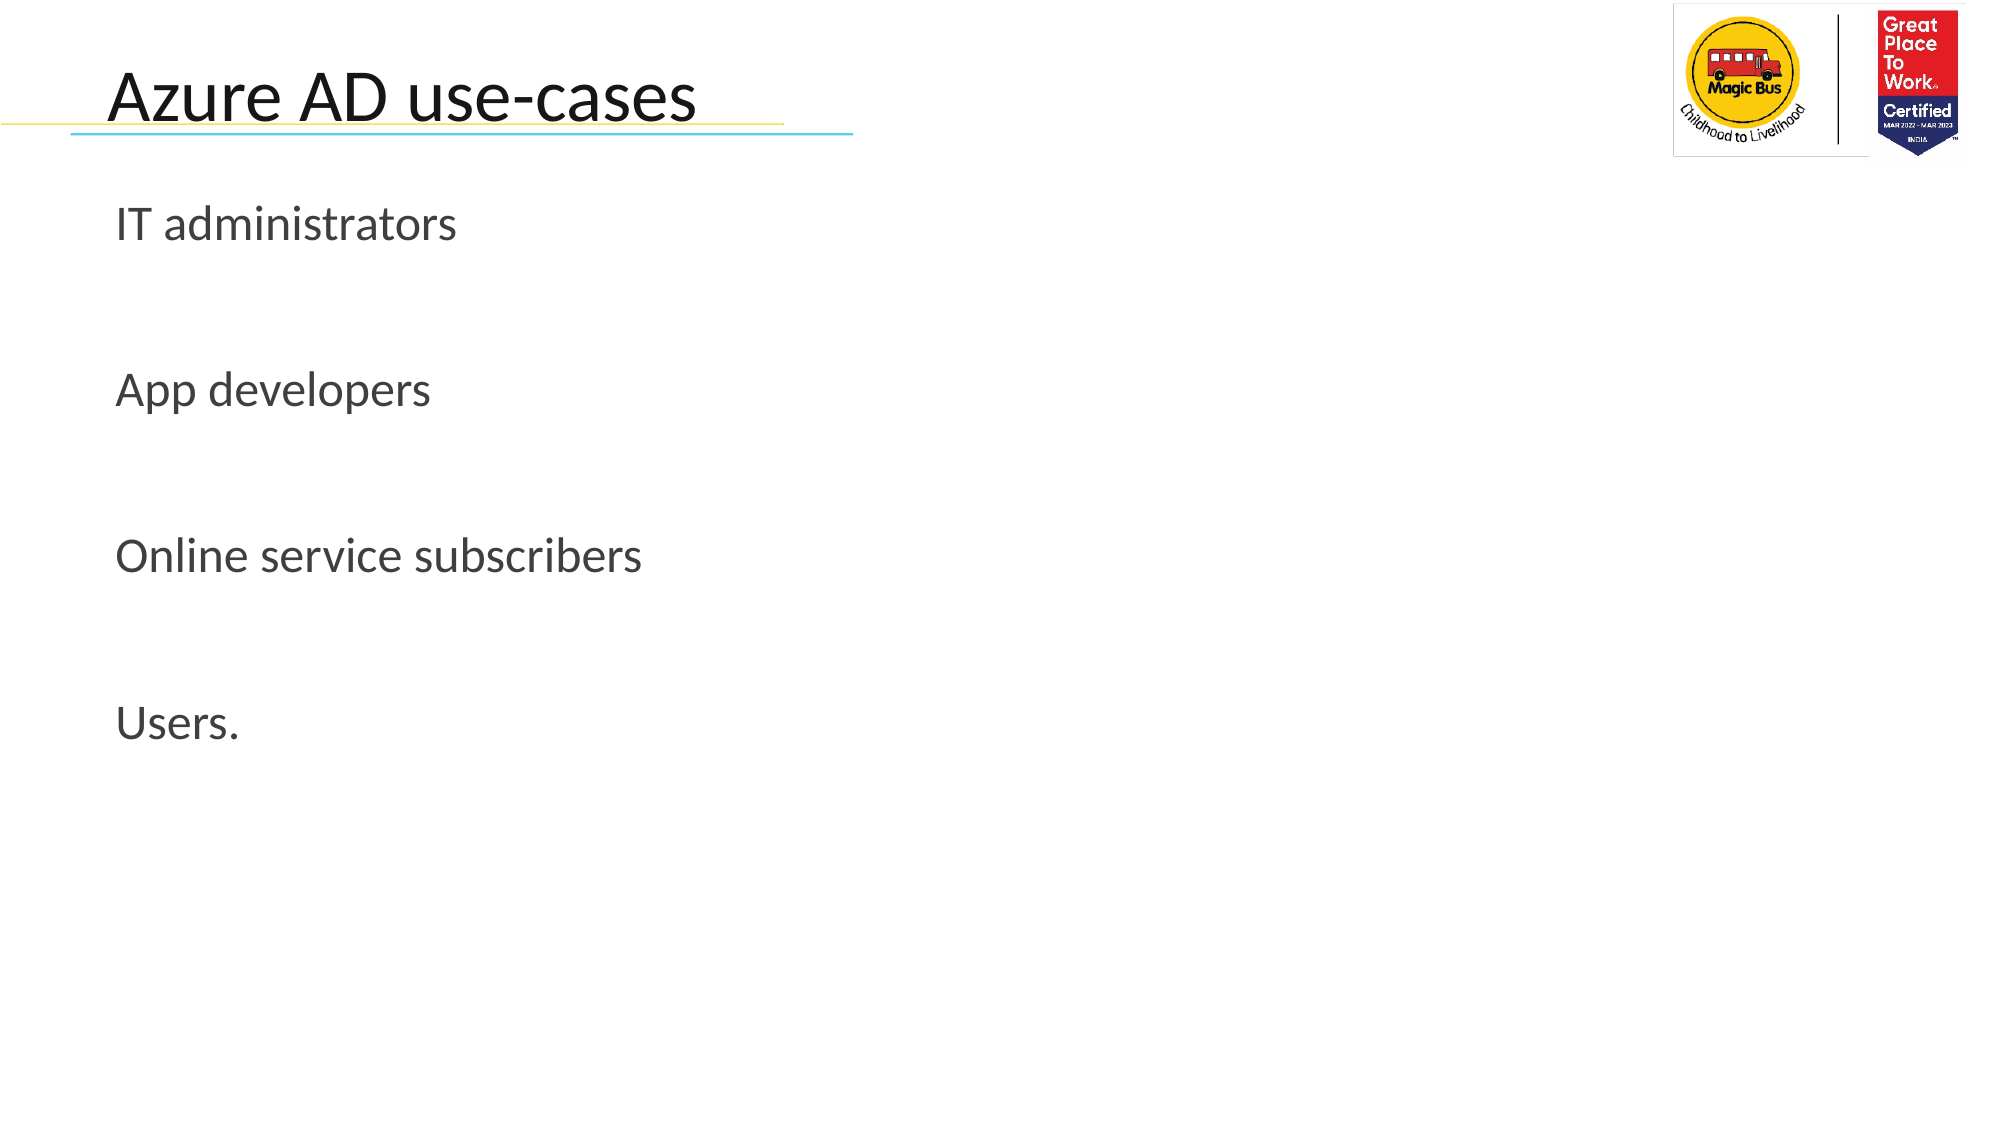

# Azure AD use-cases
IT administrators

App developers

Online service subscribers

Users.